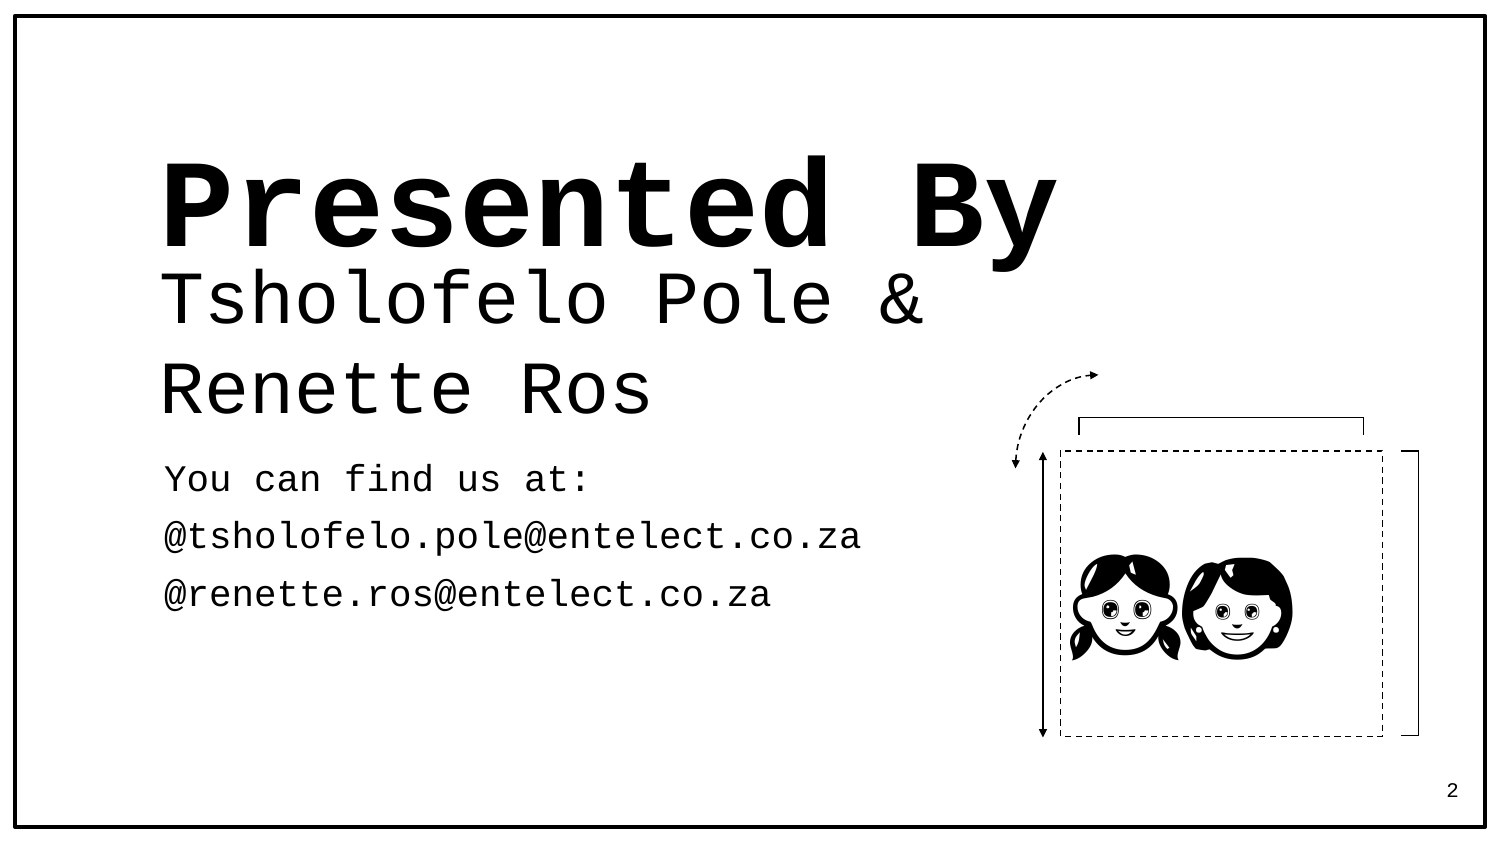

Presented By
Tsholofelo Pole & Renette Ros

You can find us at:
@tsholofelo.pole@entelect.co.za
@renette.ros@entelect.co.za

👧👩
2